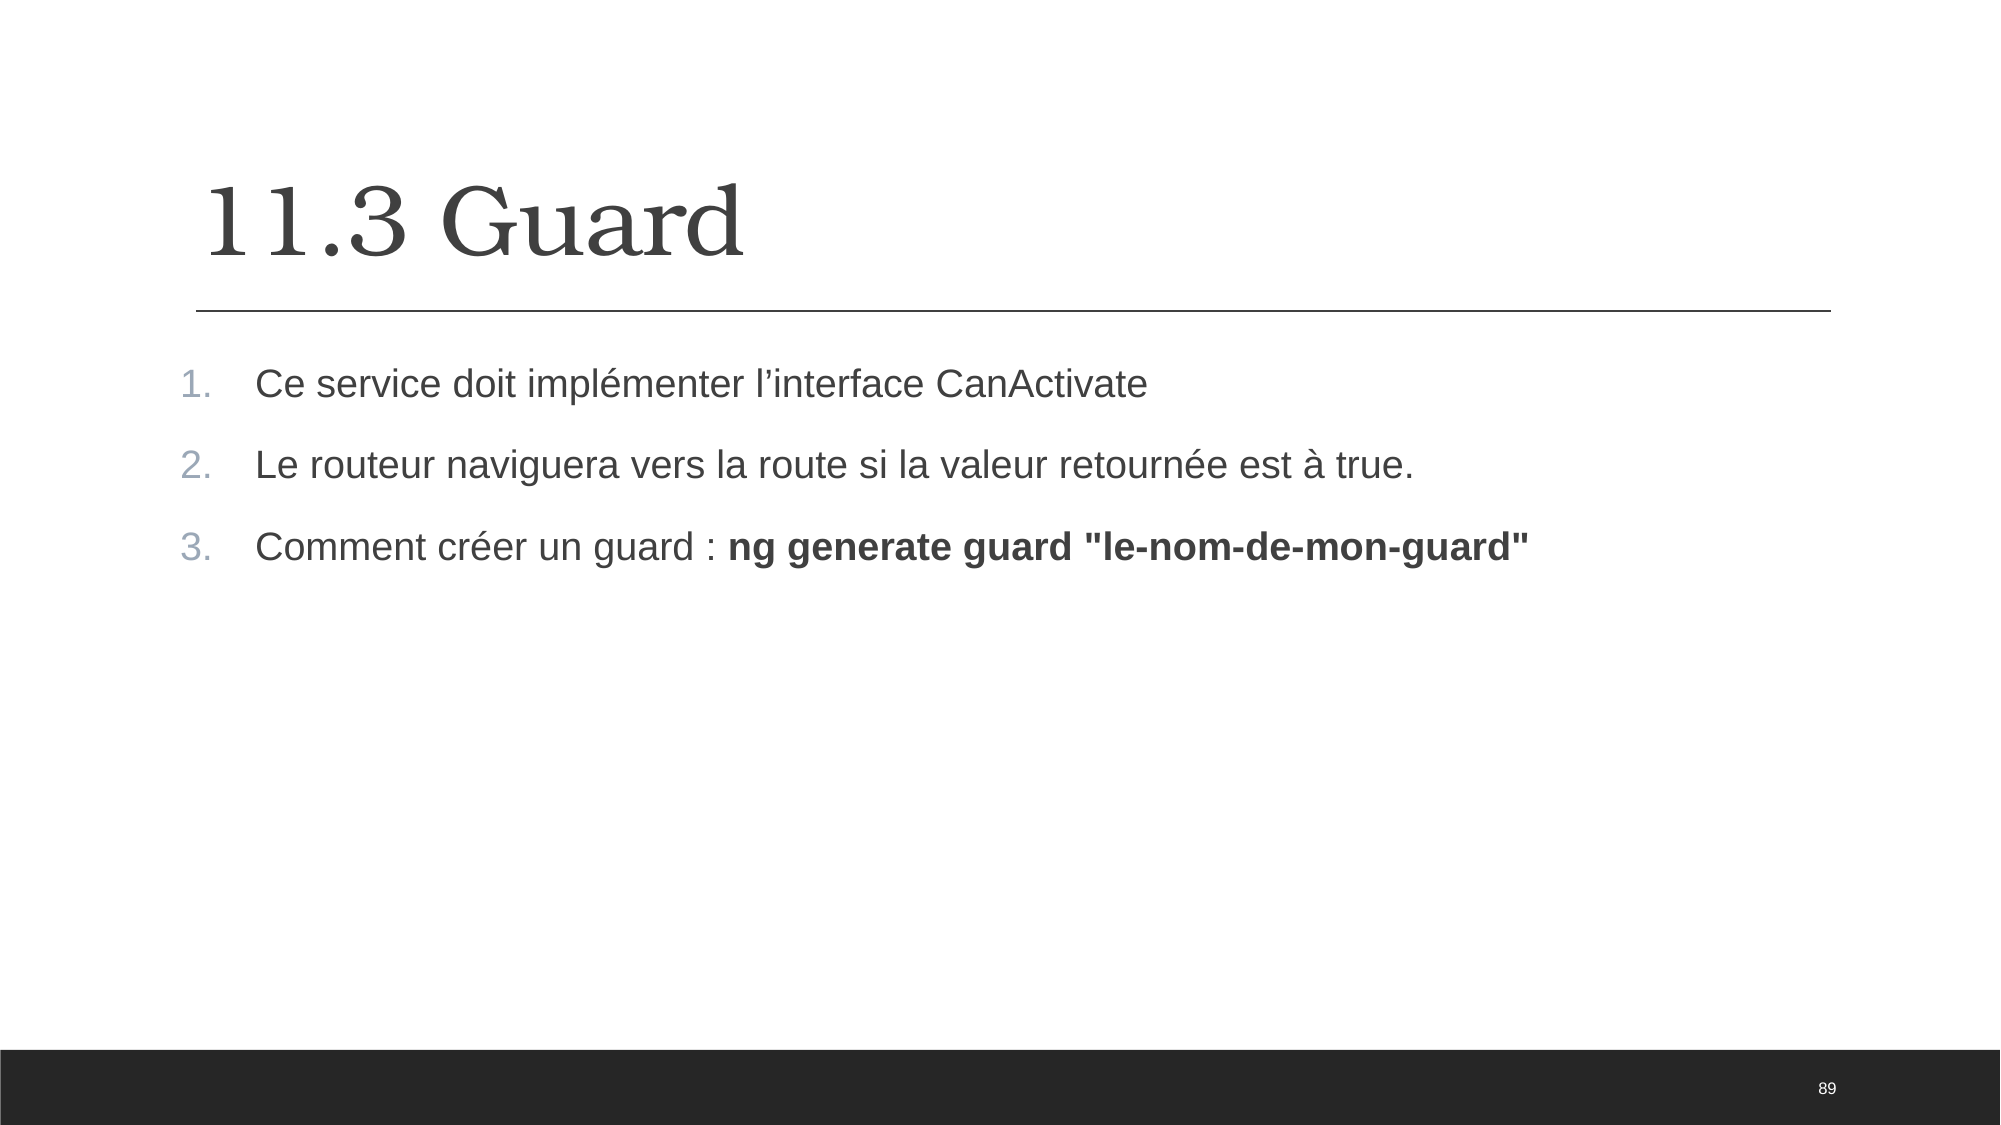

# 11.3 Guard
Ce service doit implémenter l’interface CanActivate
Le routeur naviguera vers la route si la valeur retournée est à true.
Comment créer un guard : ng generate guard "le-nom-de-mon-guard"

89